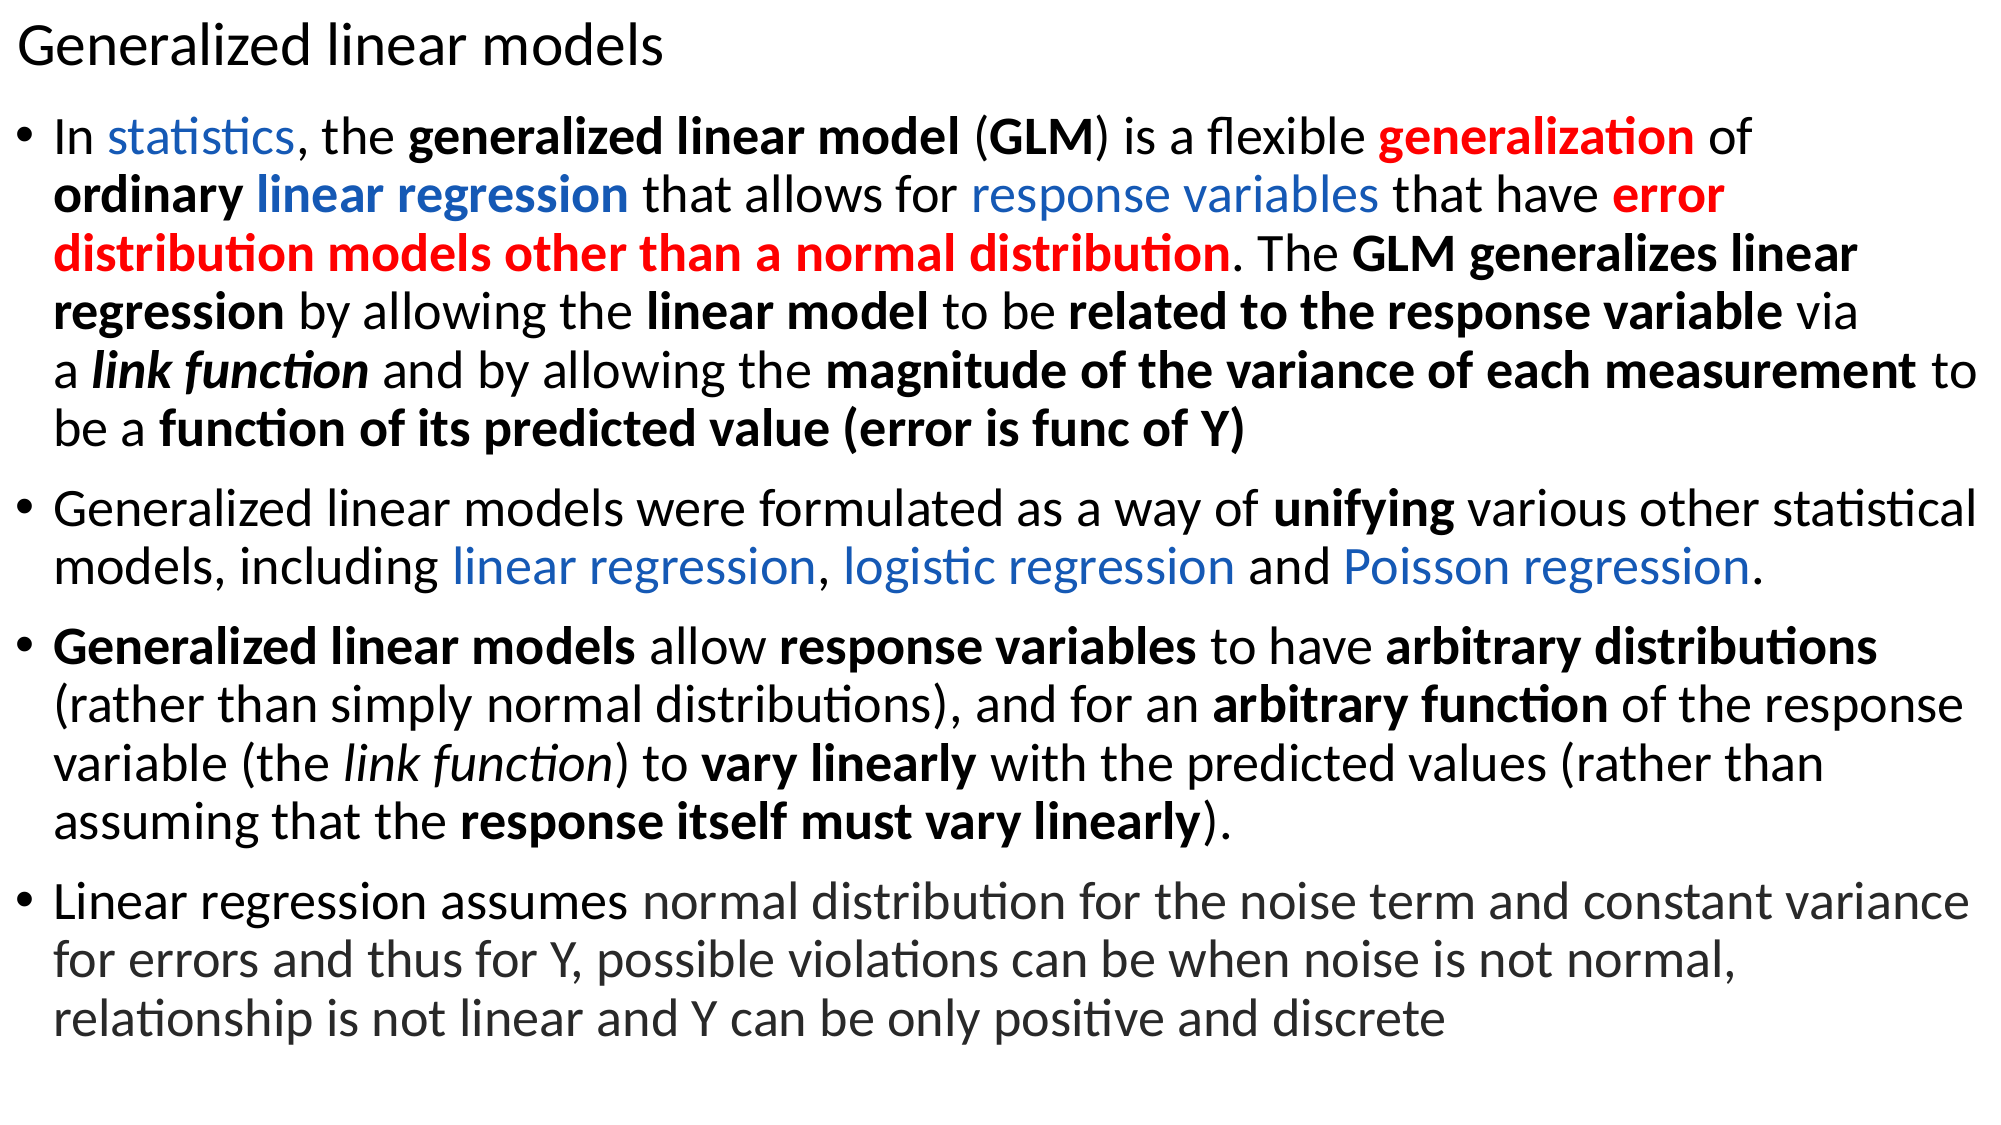

# Generalized linear models
In statistics, the generalized linear model (GLM) is a flexible generalization of ordinary linear regression that allows for response variables that have error distribution models other than a normal distribution. The GLM generalizes linear regression by allowing the linear model to be related to the response variable via a link function and by allowing the magnitude of the variance of each measurement to be a function of its predicted value (error is func of Y)
Generalized linear models were formulated as a way of unifying various other statistical models, including linear regression, logistic regression and Poisson regression.
Generalized linear models allow response variables to have arbitrary distributions (rather than simply normal distributions), and for an arbitrary function of the response variable (the link function) to vary linearly with the predicted values (rather than assuming that the response itself must vary linearly).
Linear regression assumes normal distribution for the noise term and constant variance for errors and thus for Y, possible violations can be when noise is not normal, relationship is not linear and Y can be only positive and discrete